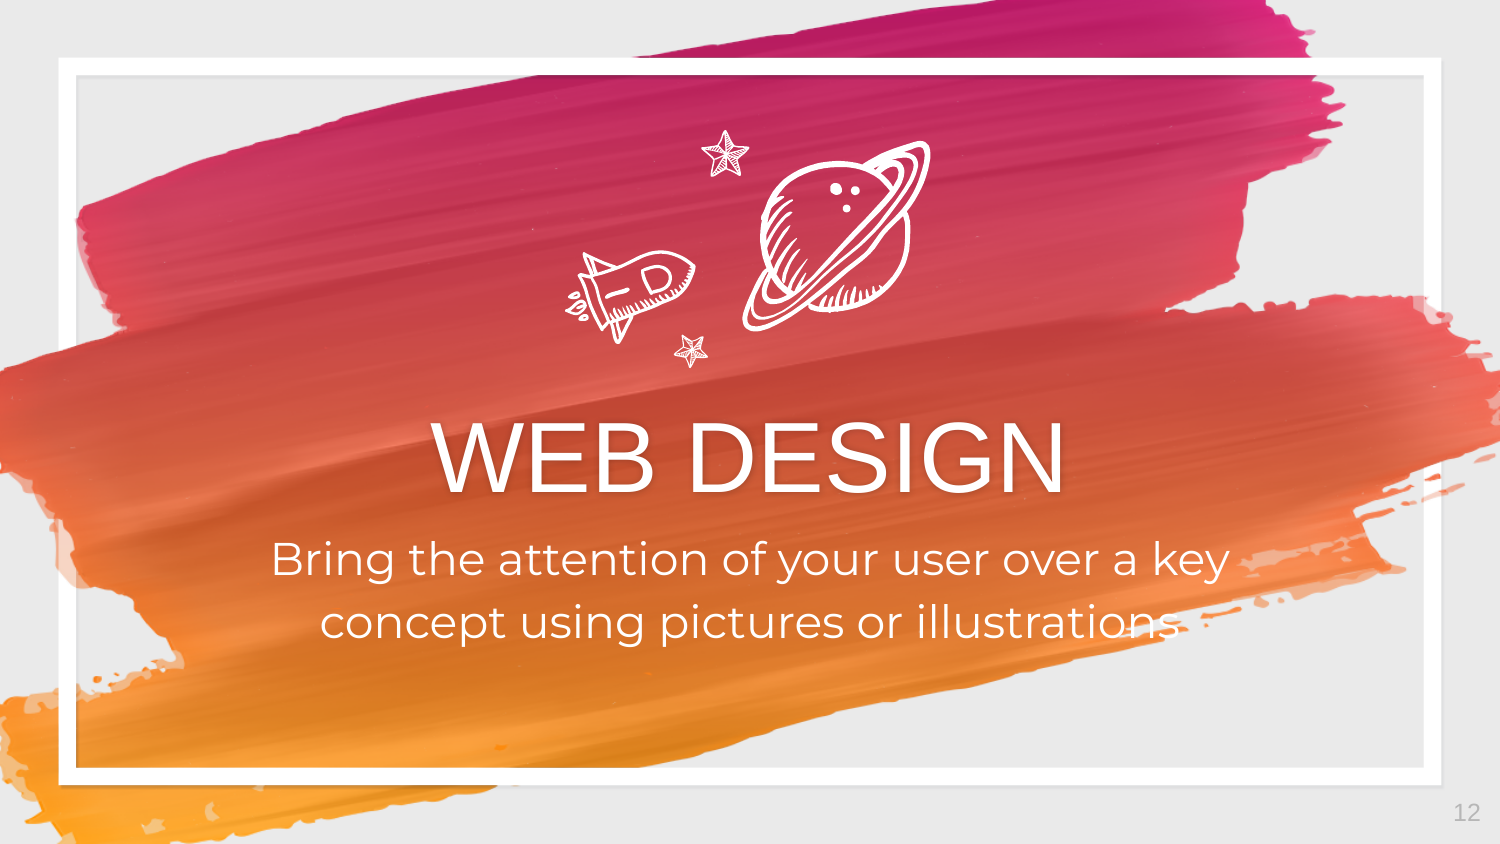

WEB DESIGN
Bring the attention of your user over a key concept using pictures or illustrations
12